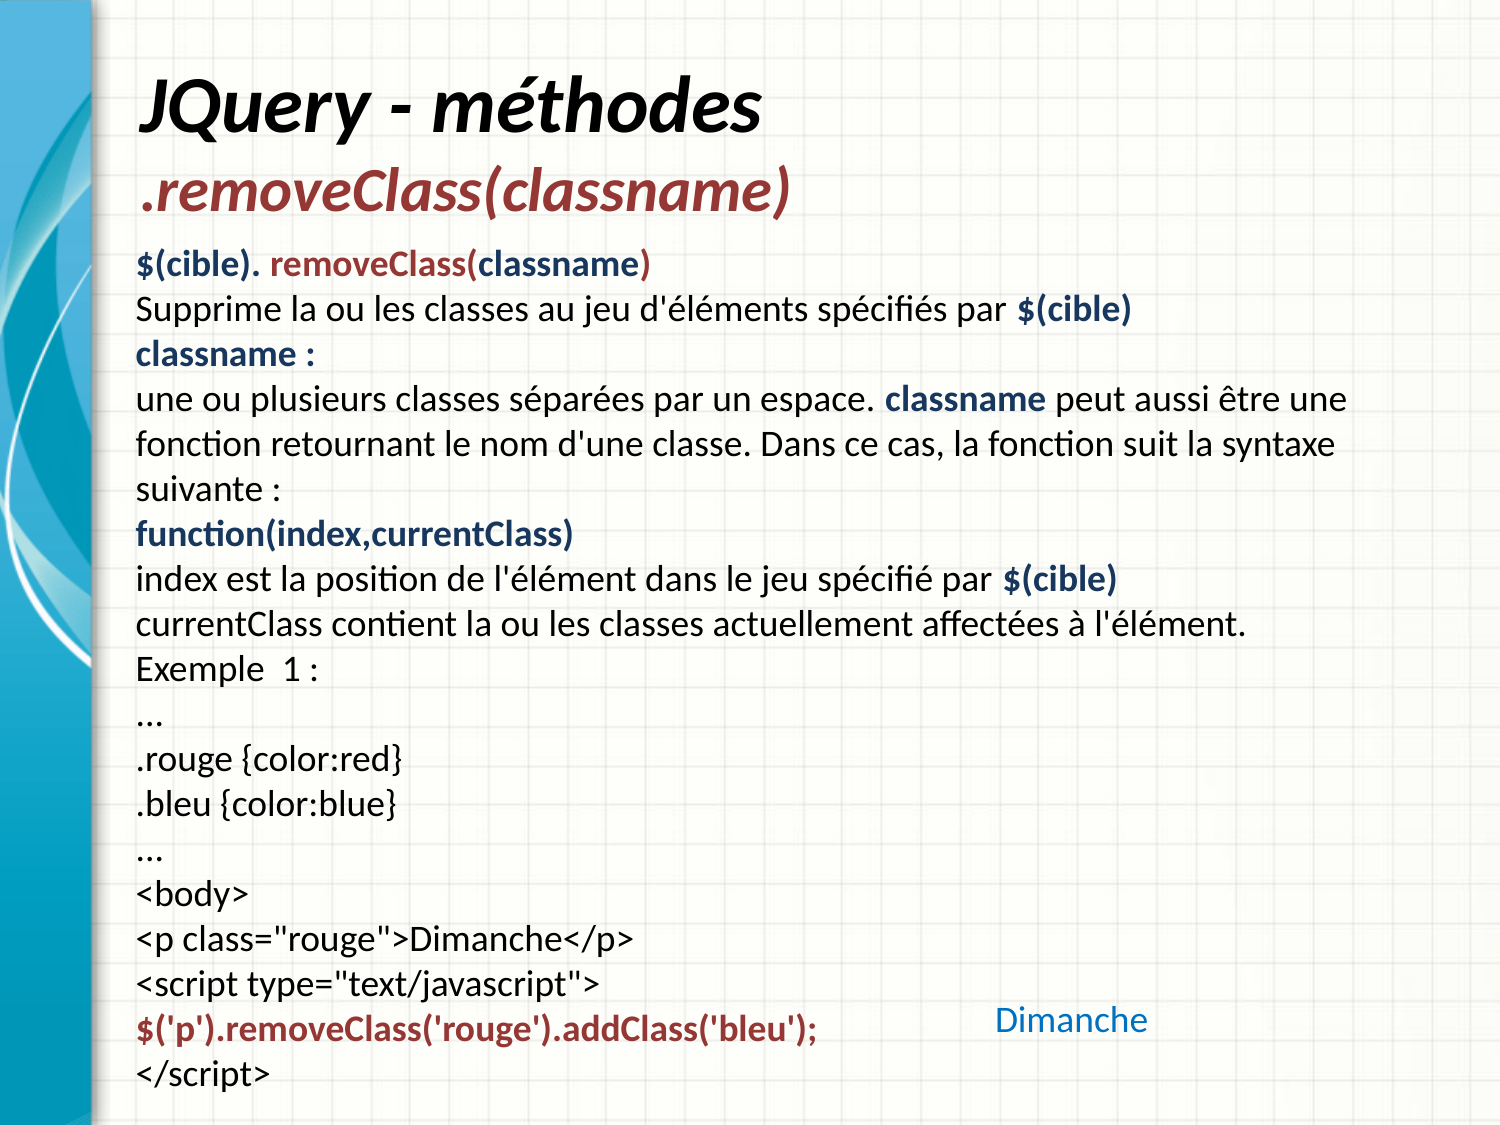

# JQuery - méthodes .removeClass(classname)
$(cible). removeClass(classname)
Supprime la ou les classes au jeu d'éléments spécifiés par $(cible)
classname :
une ou plusieurs classes séparées par un espace. classname peut aussi être une fonction retournant le nom d'une classe. Dans ce cas, la fonction suit la syntaxe suivante :
function(index,currentClass)
index est la position de l'élément dans le jeu spécifié par $(cible)
currentClass contient la ou les classes actuellement affectées à l'élément.
Exemple  1 :
...
.rouge {color:red}
.bleu {color:blue}
...
<body>
<p class="rouge">Dimanche</p>
<script type="text/javascript">
$('p').removeClass('rouge').addClass('bleu');
</script>

Dimanche